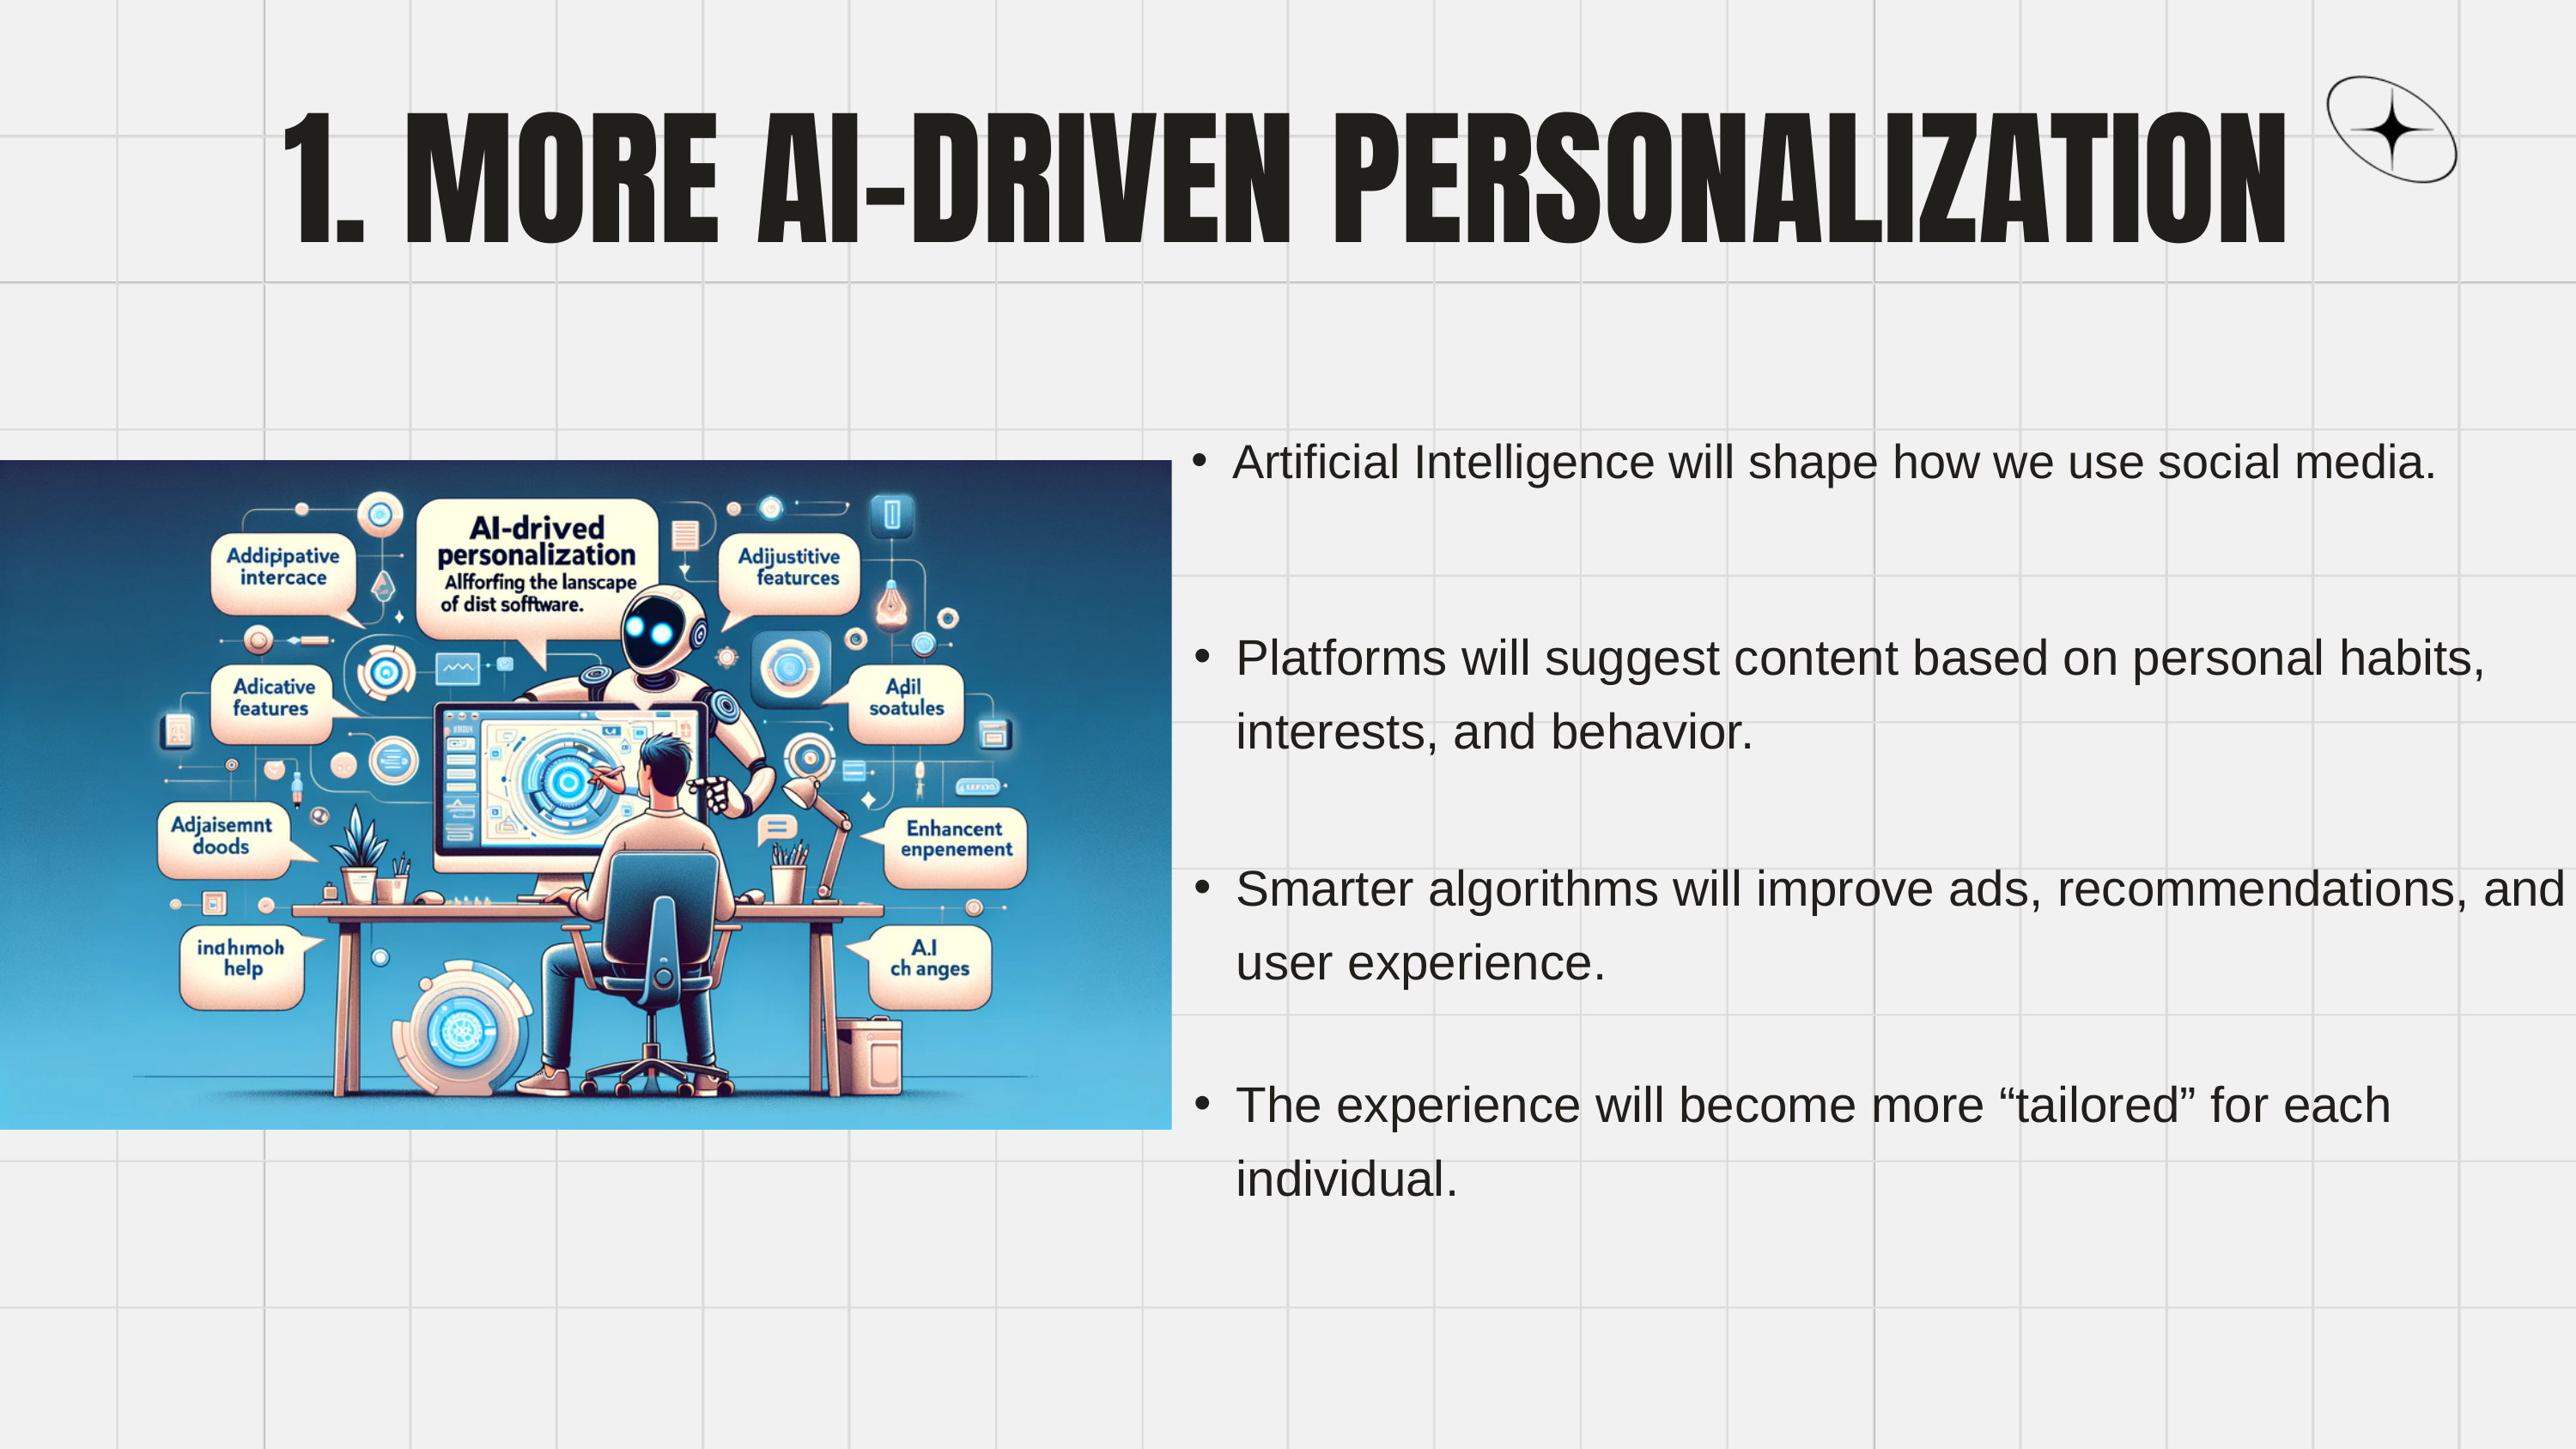

1. MORE AI-DRIVEN PERSONALIZATION
Artificial Intelligence will shape how we use social media.

Platforms will suggest content based on personal habits, interests, and behavior.
Smarter algorithms will improve ads, recommendations, and user experience.
The experience will become more “tailored” for each individual.